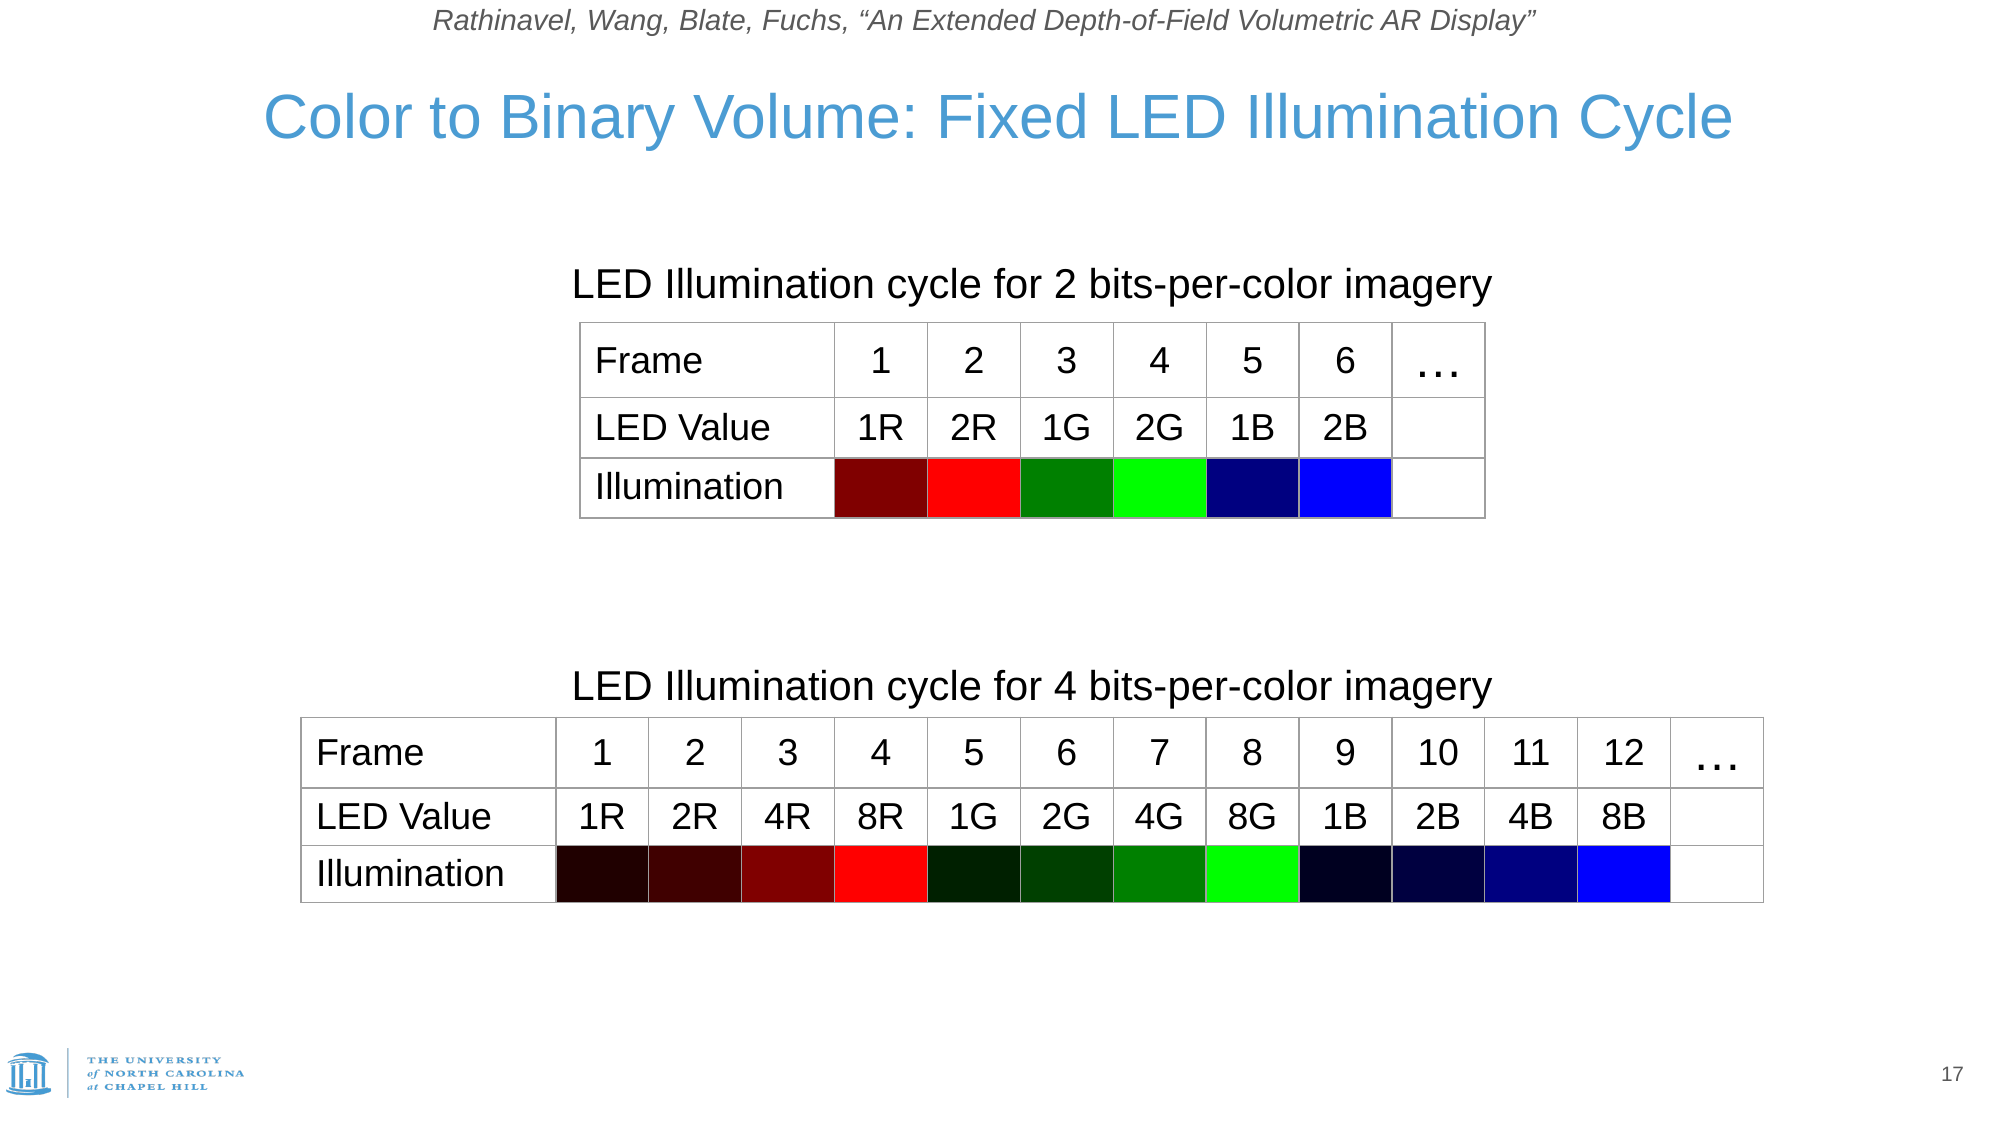

# Color to Binary Volume: Fixed LED Illumination Cycle
LED Illumination cycle for 2 bits-per-color imagery
| Frame | 1 | 2 | 3 | 4 | 5 | 6 | … |
| --- | --- | --- | --- | --- | --- | --- | --- |
| LED Value | 1R | 2R | 1G | 2G | 1B | 2B |  |
| Illumination |  |  |  |  |  |  |  |
LED Illumination cycle for 4 bits-per-color imagery
| Frame | 1 | 2 | 3 | 4 | 5 | 6 | 7 | 8 | 9 | 10 | 11 | 12 | … |
| --- | --- | --- | --- | --- | --- | --- | --- | --- | --- | --- | --- | --- | --- |
| LED Value | 1R | 2R | 4R | 8R | 1G | 2G | 4G | 8G | 1B | 2B | 4B | 8B |  |
| Illumination |  |  |  |  |  |  |  |  |  |  |  |  |  |

17